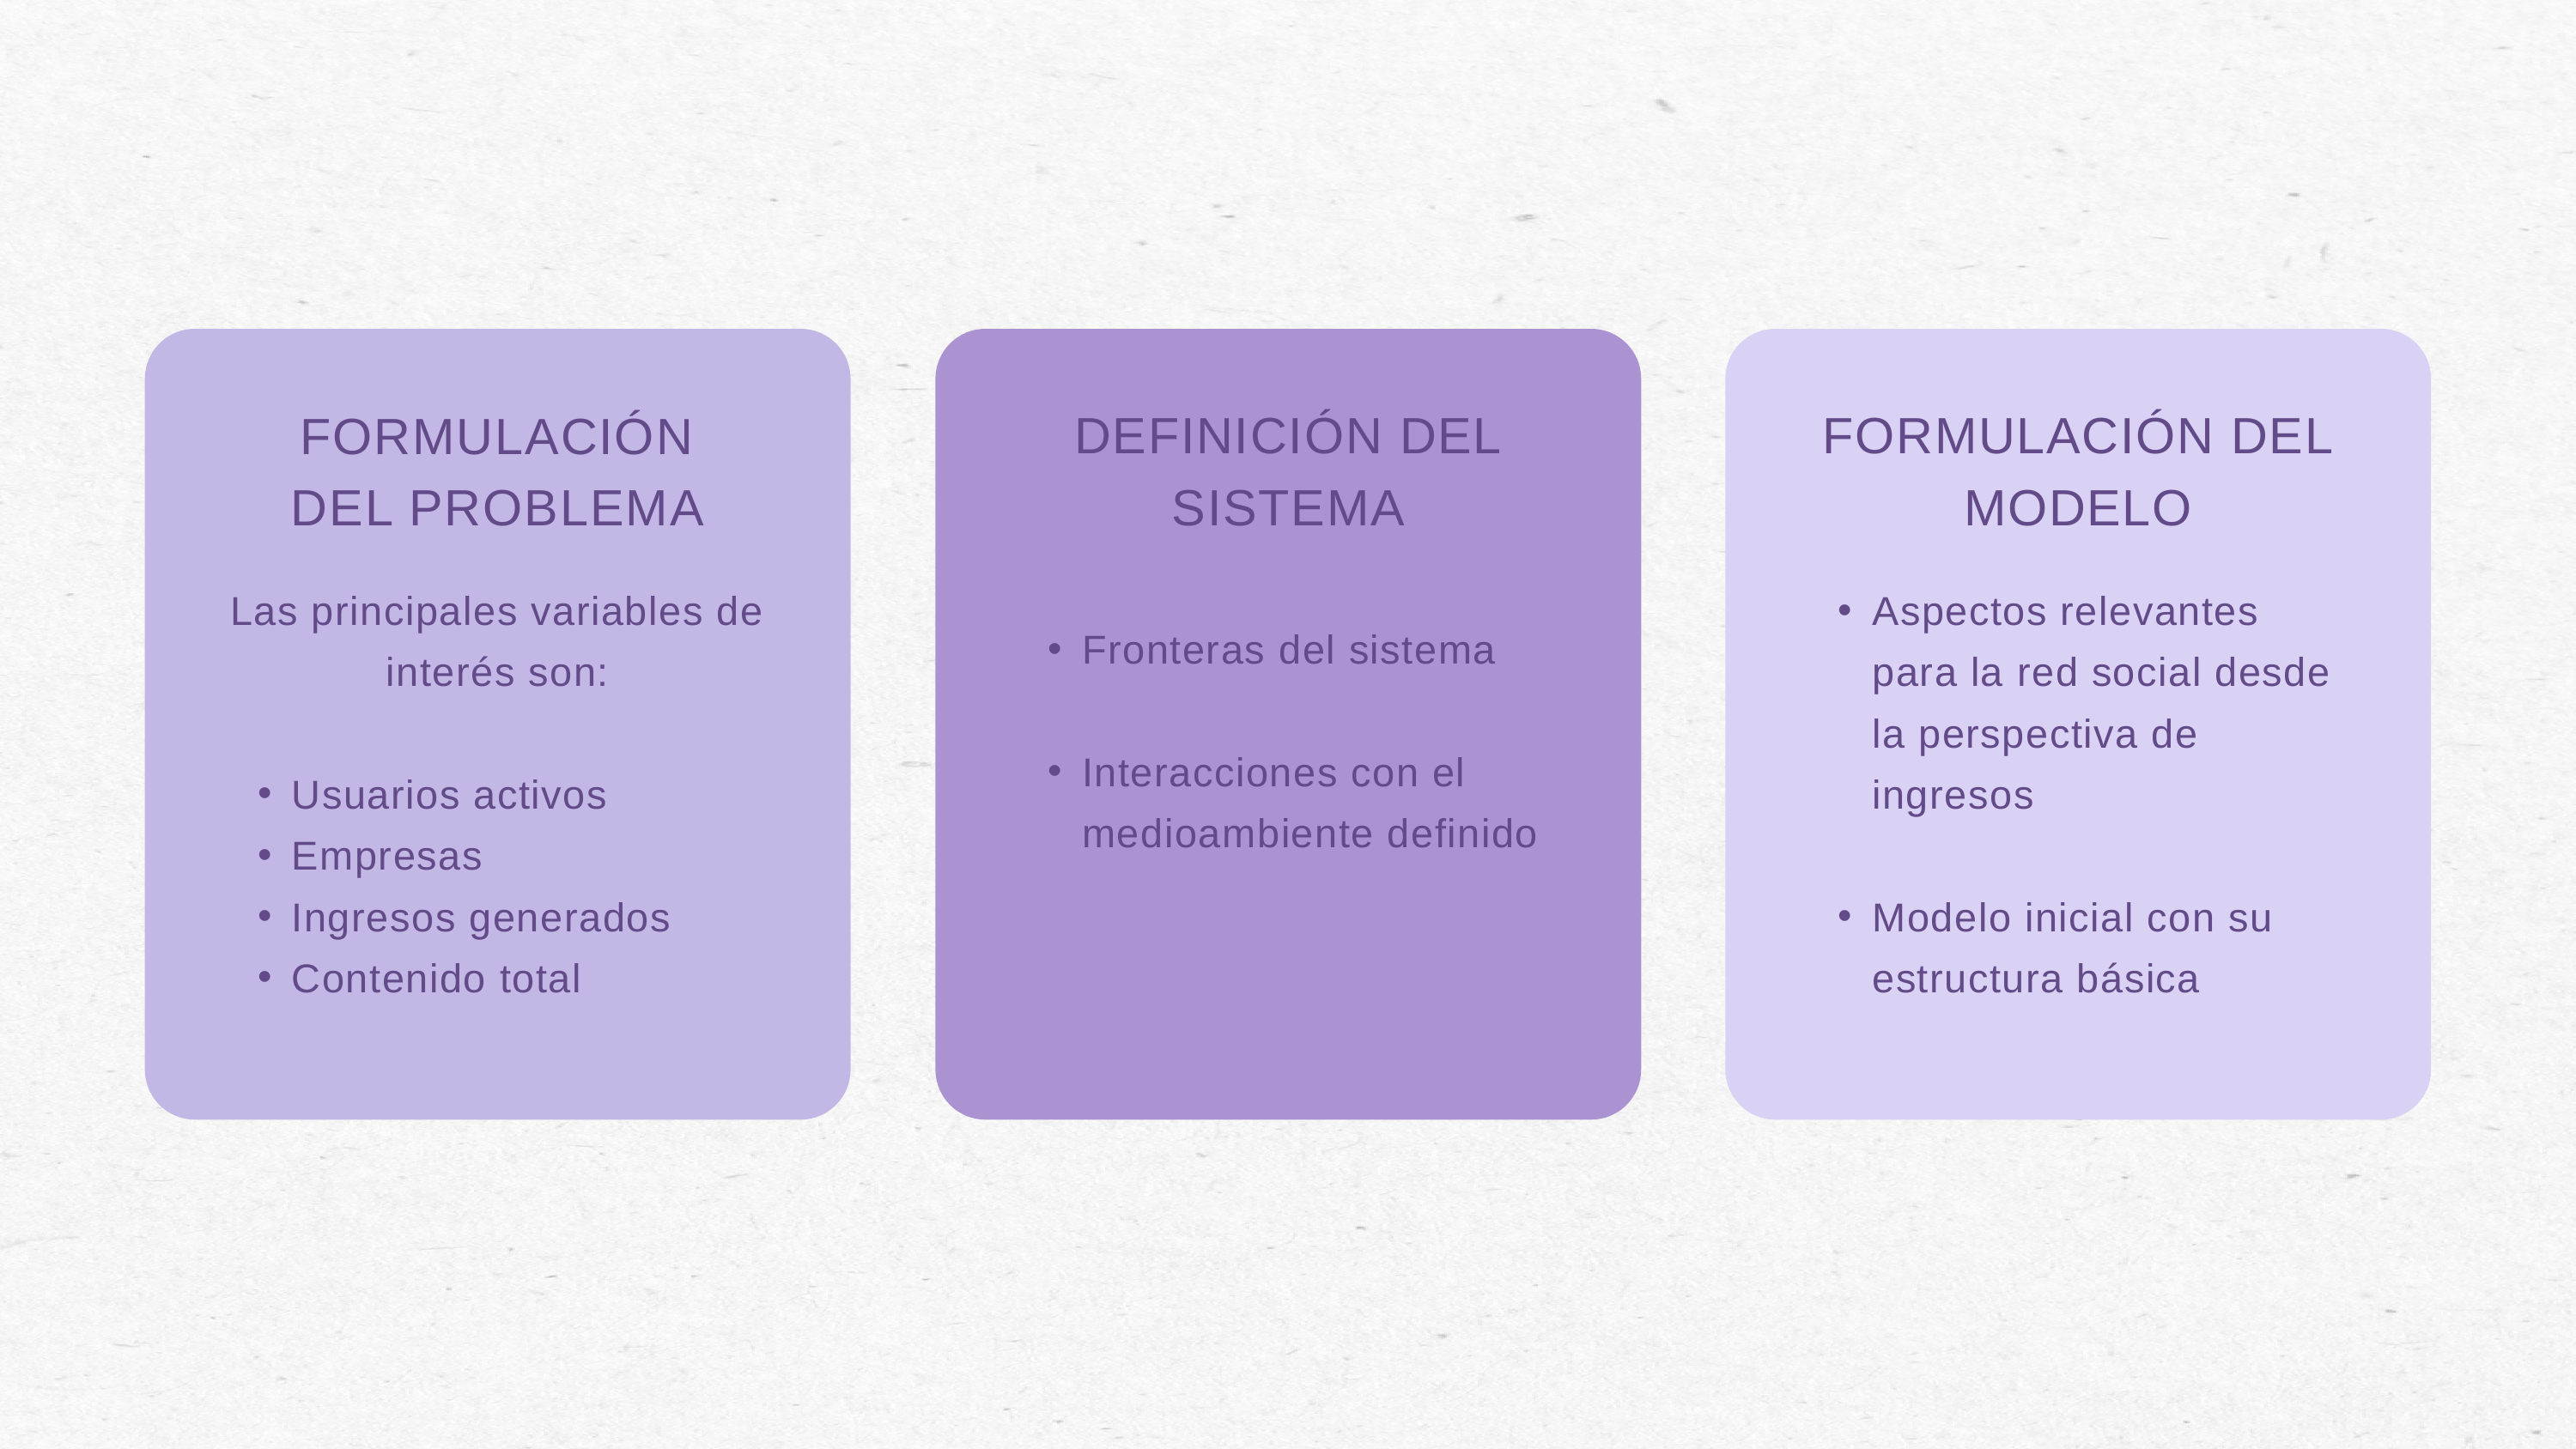

DEFINICIÓN DEL SISTEMA
FORMULACIÓN DEL MODELO
FORMULACIÓN DEL PROBLEMA
Las principales variables de interés son:

Usuarios activos
Empresas
Ingresos generados
Contenido total
Aspectos relevantes para la red social desde la perspectiva de ingresos

Modelo inicial con su estructura básica
Fronteras del sistema

Interacciones con el medioambiente definido